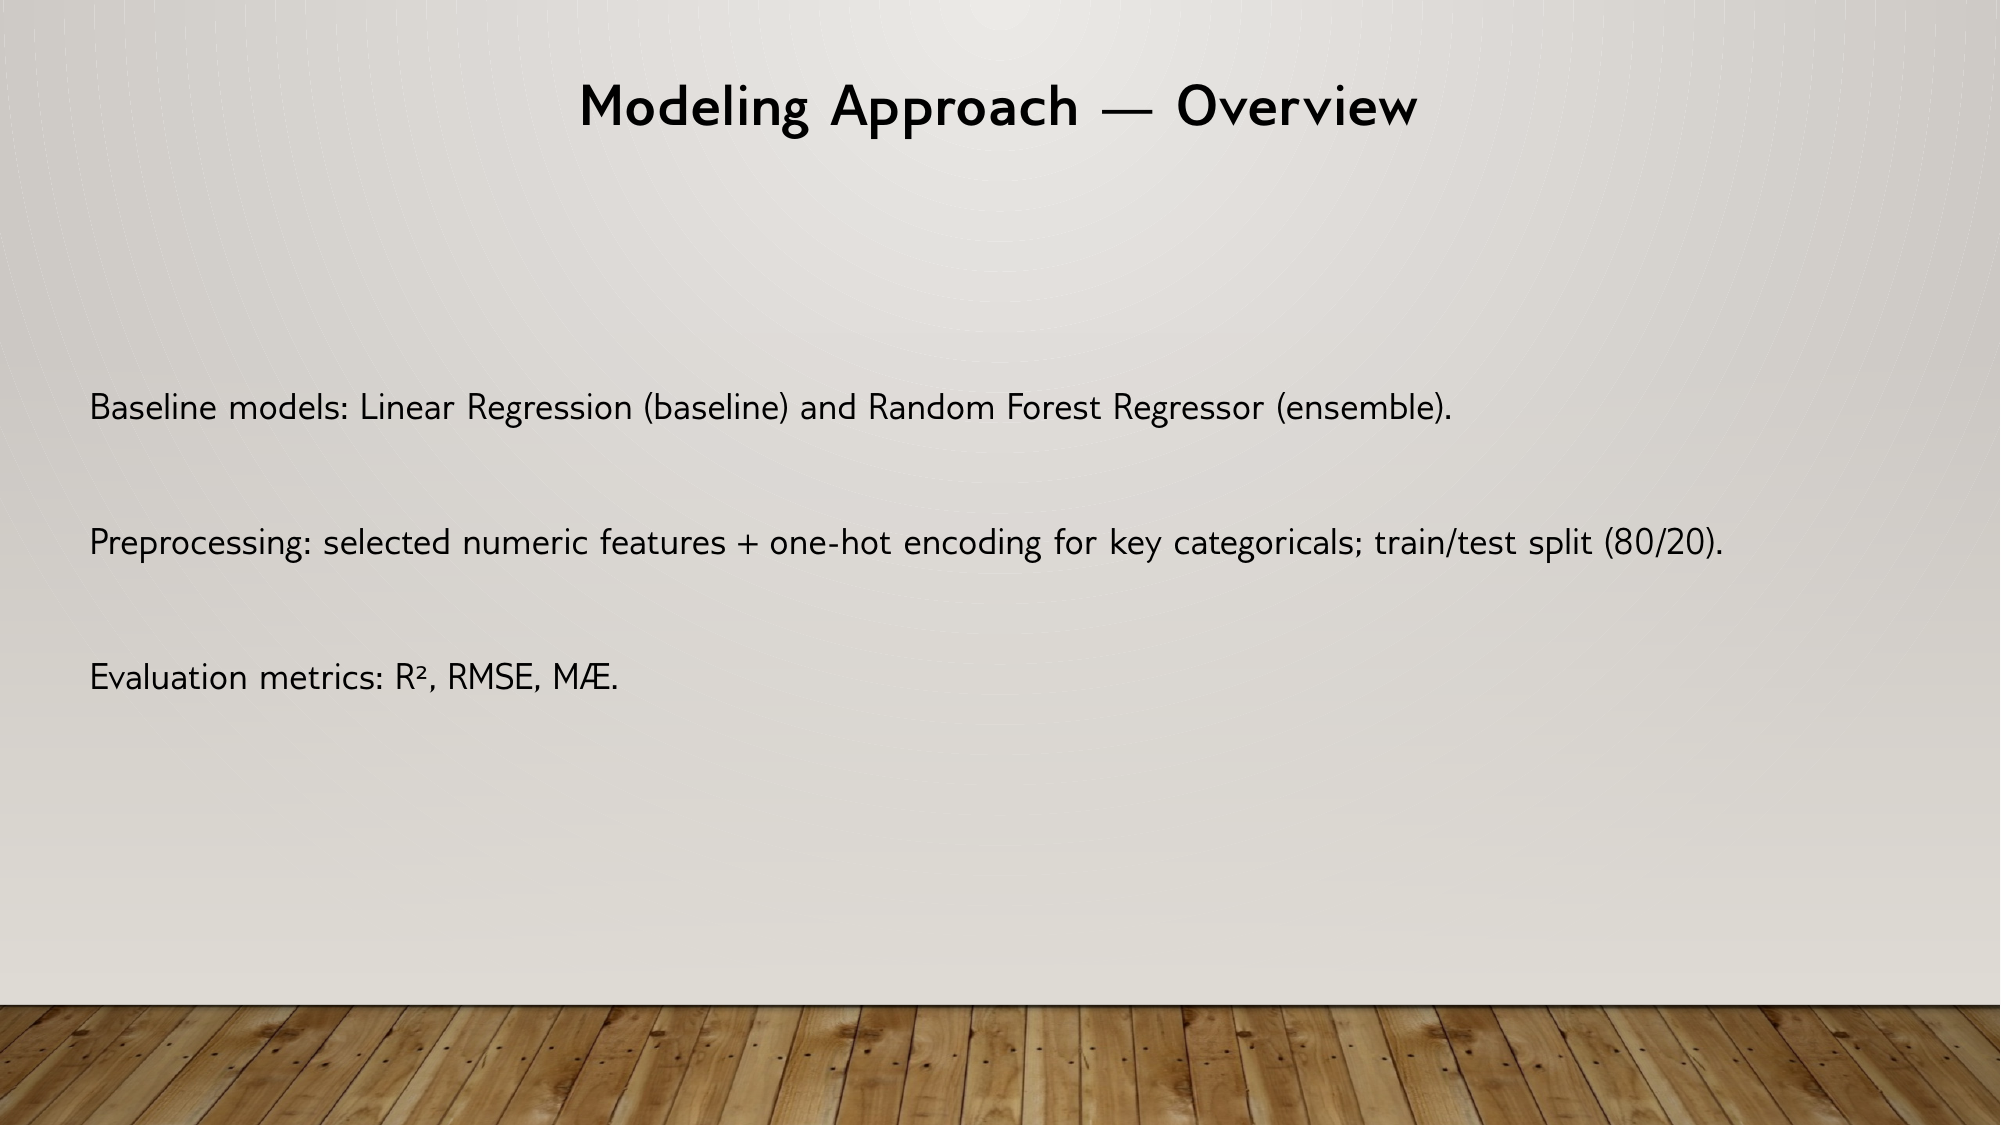

Modeling Approach — Overview

Baseline models: Linear Regression (baseline) and Random Forest Regressor (ensemble).

Preprocessing: selected numeric features + one-hot encoding for key categoricals; train/test split (80/20).

Evaluation metrics: R², RMSE, MAE.